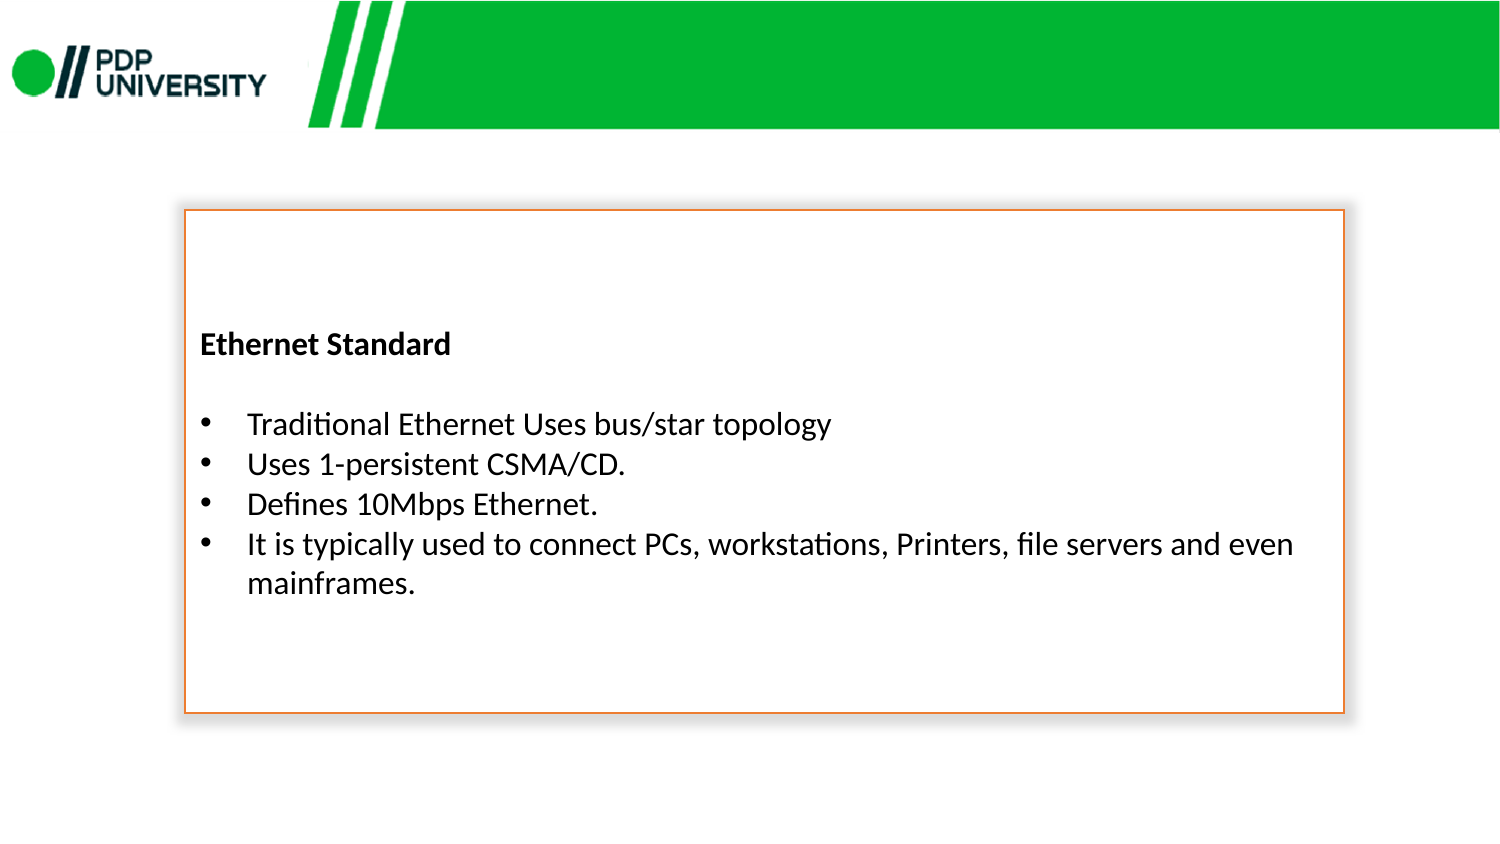

Ethernet Standard

Traditional Ethernet Uses bus/star topology
Uses 1-persistent CSMA/CD.
Defines 10Mbps Ethernet.
It is typically used to connect PCs, workstations, Printers, file servers and even mainframes.